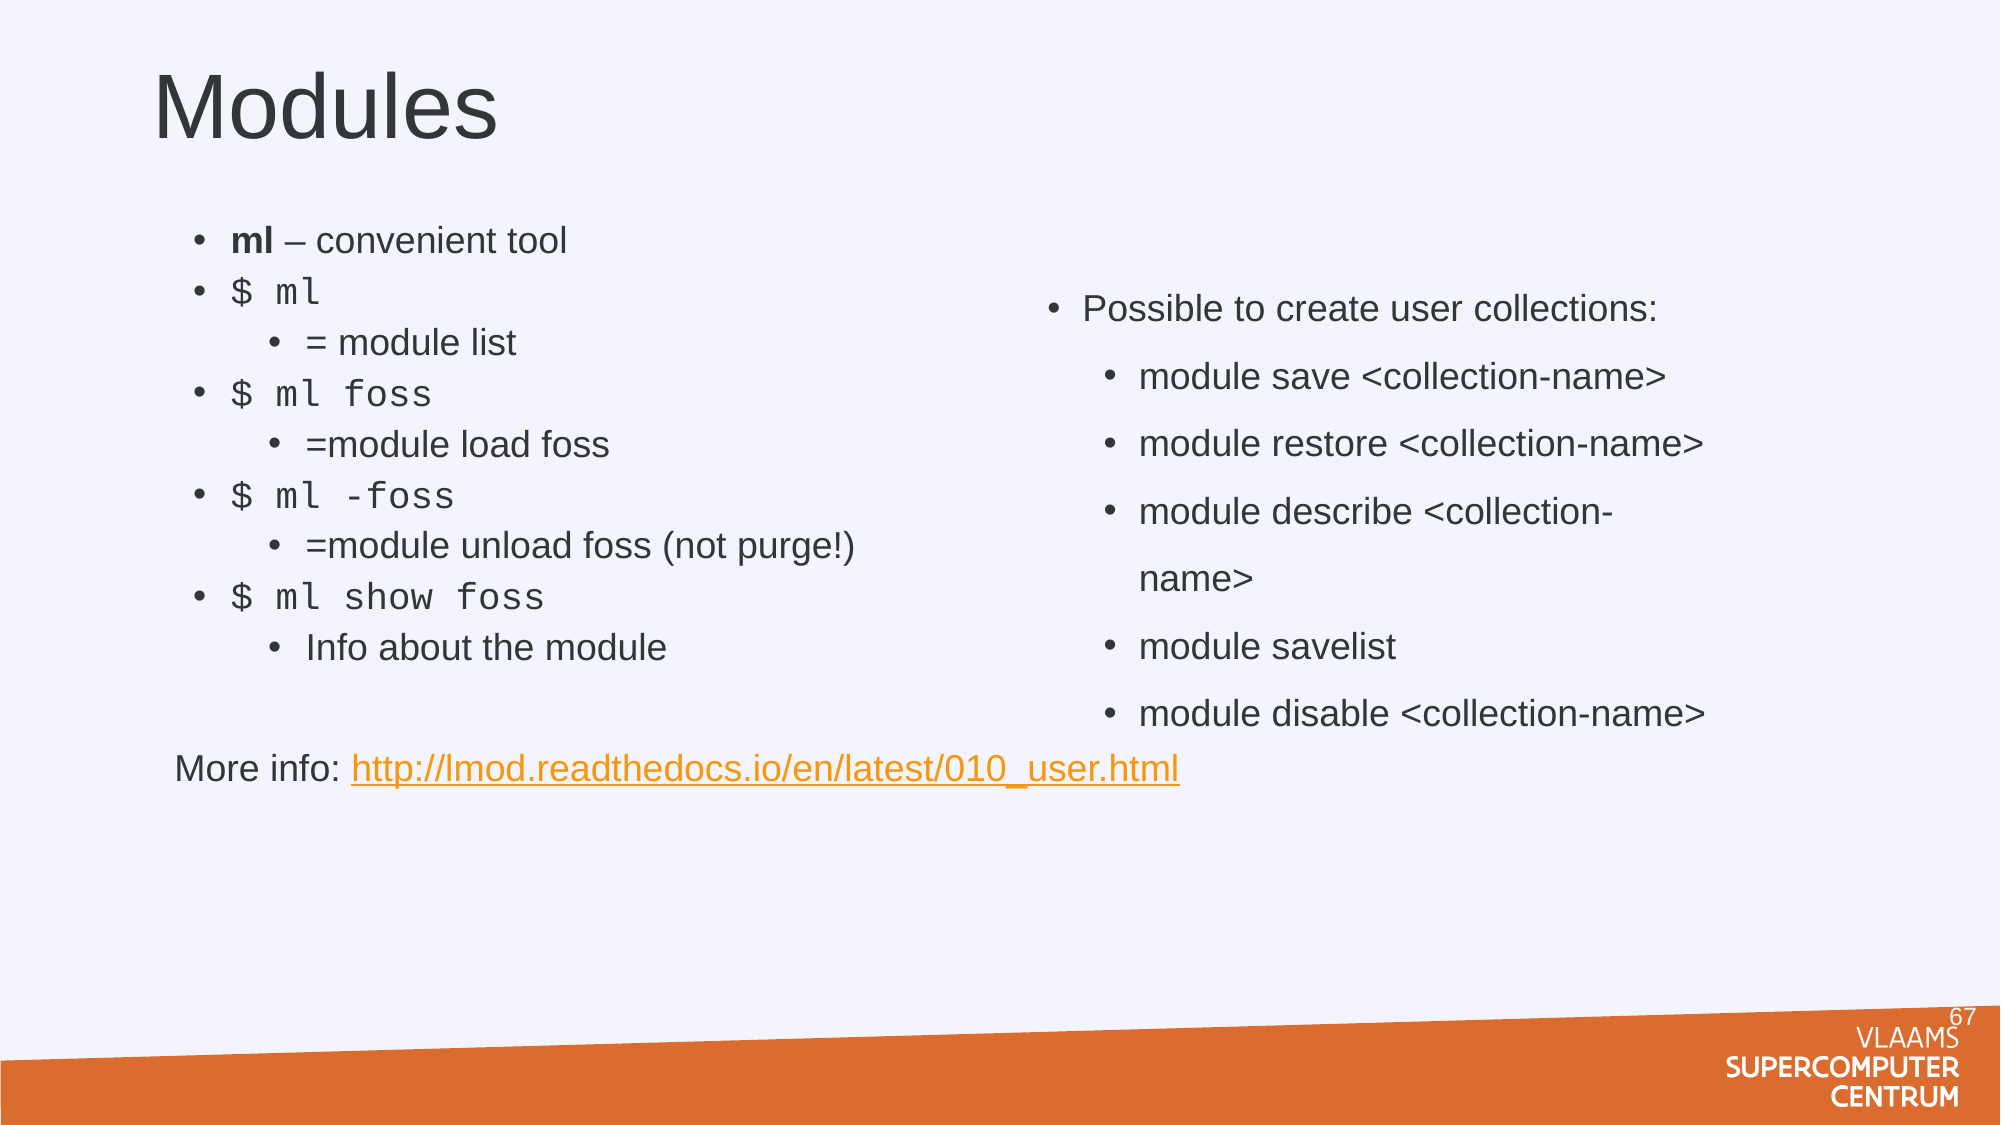

# Modules
ml – convenient tool
$ ml
= module list
$ ml foss
=module load foss
$ ml -foss
=module unload foss (not purge!)
$ ml show foss
Info about the module

More info: http://lmod.readthedocs.io/en/latest/010_user.html

Possible to create user collections:
module save <collection-name>
module restore <collection-name>
module describe <collection-name>
module savelist
module disable <collection-name>
67